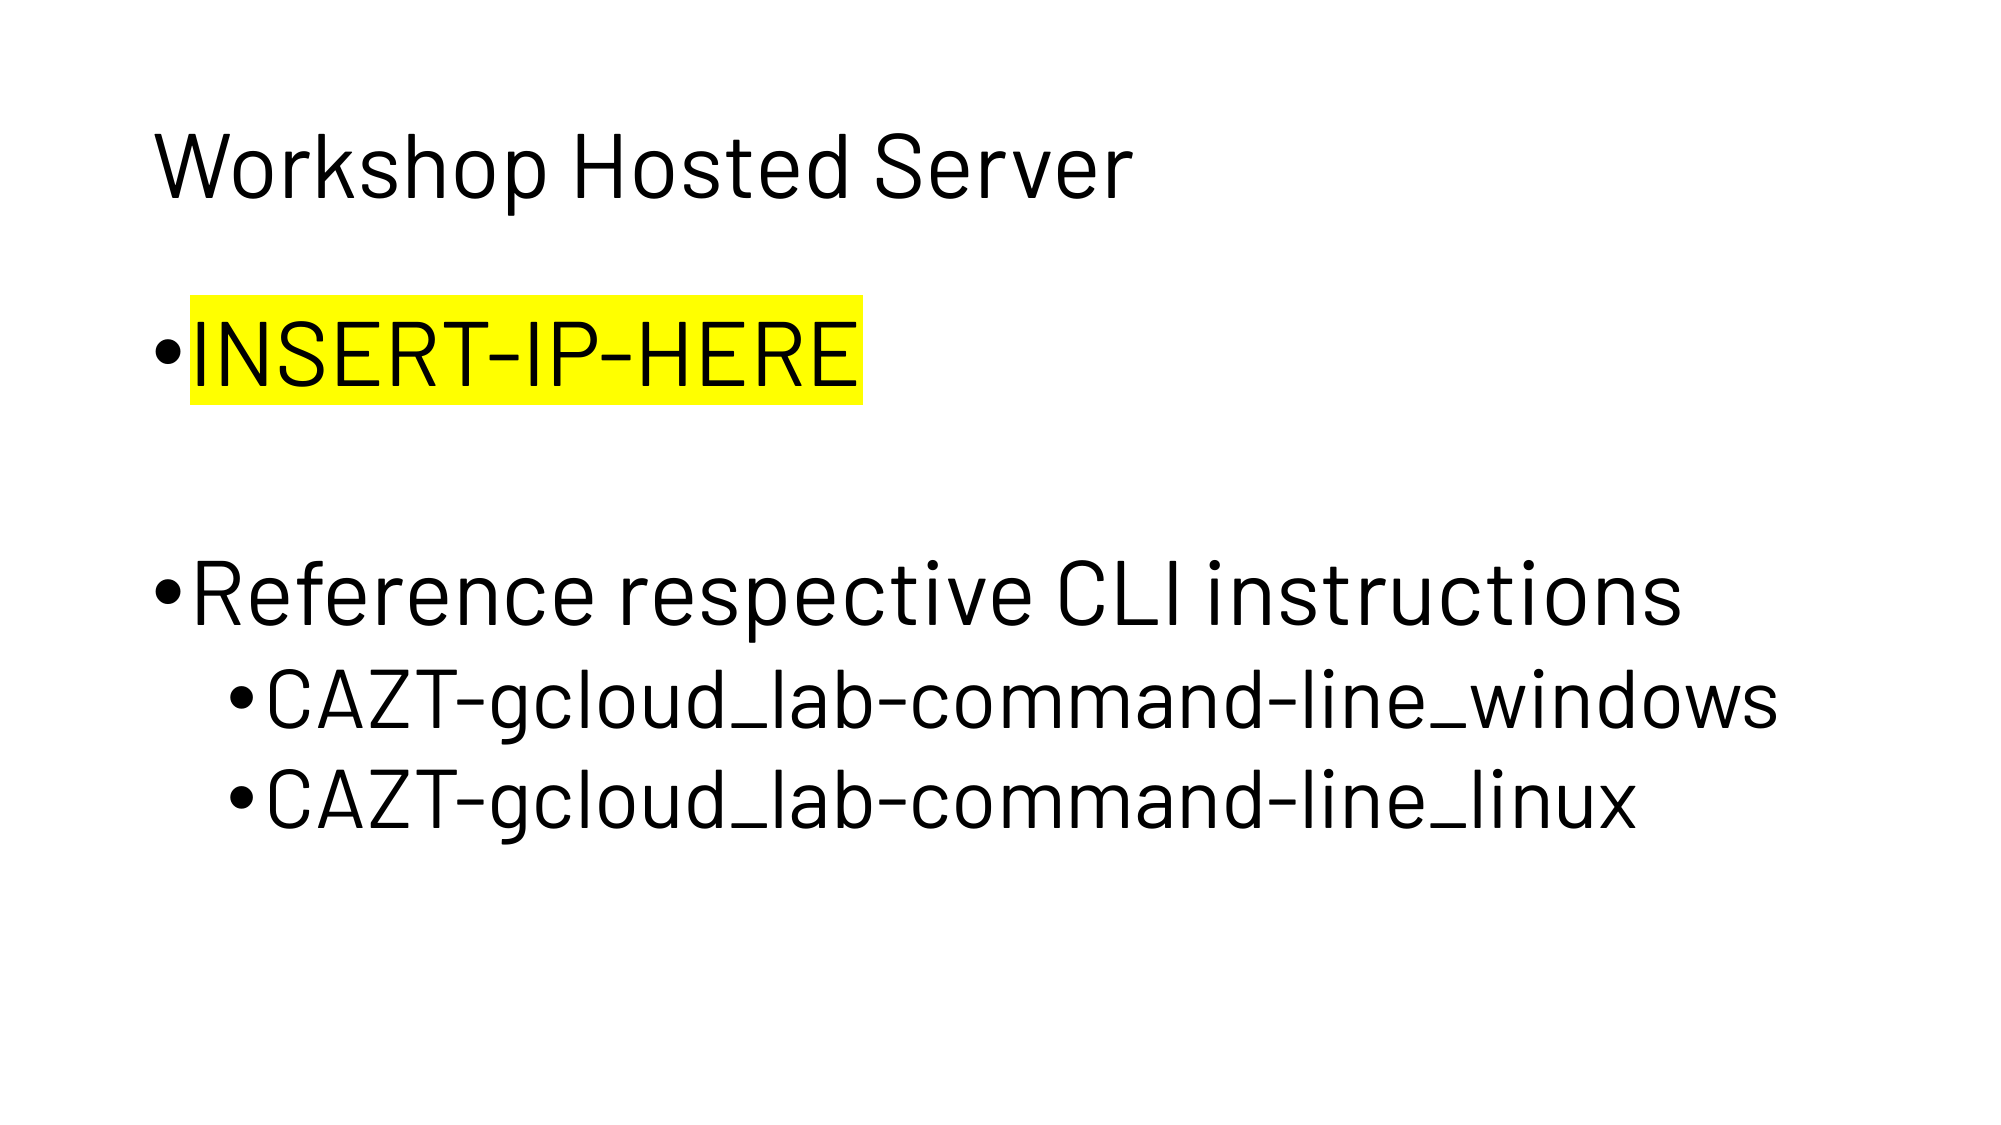

# Workshop Hosted Server
INSERT-IP-HERE

Reference respective CLI instructions
CAZT-gcloud_lab-command-line_windows
CAZT-gcloud_lab-command-line_linux